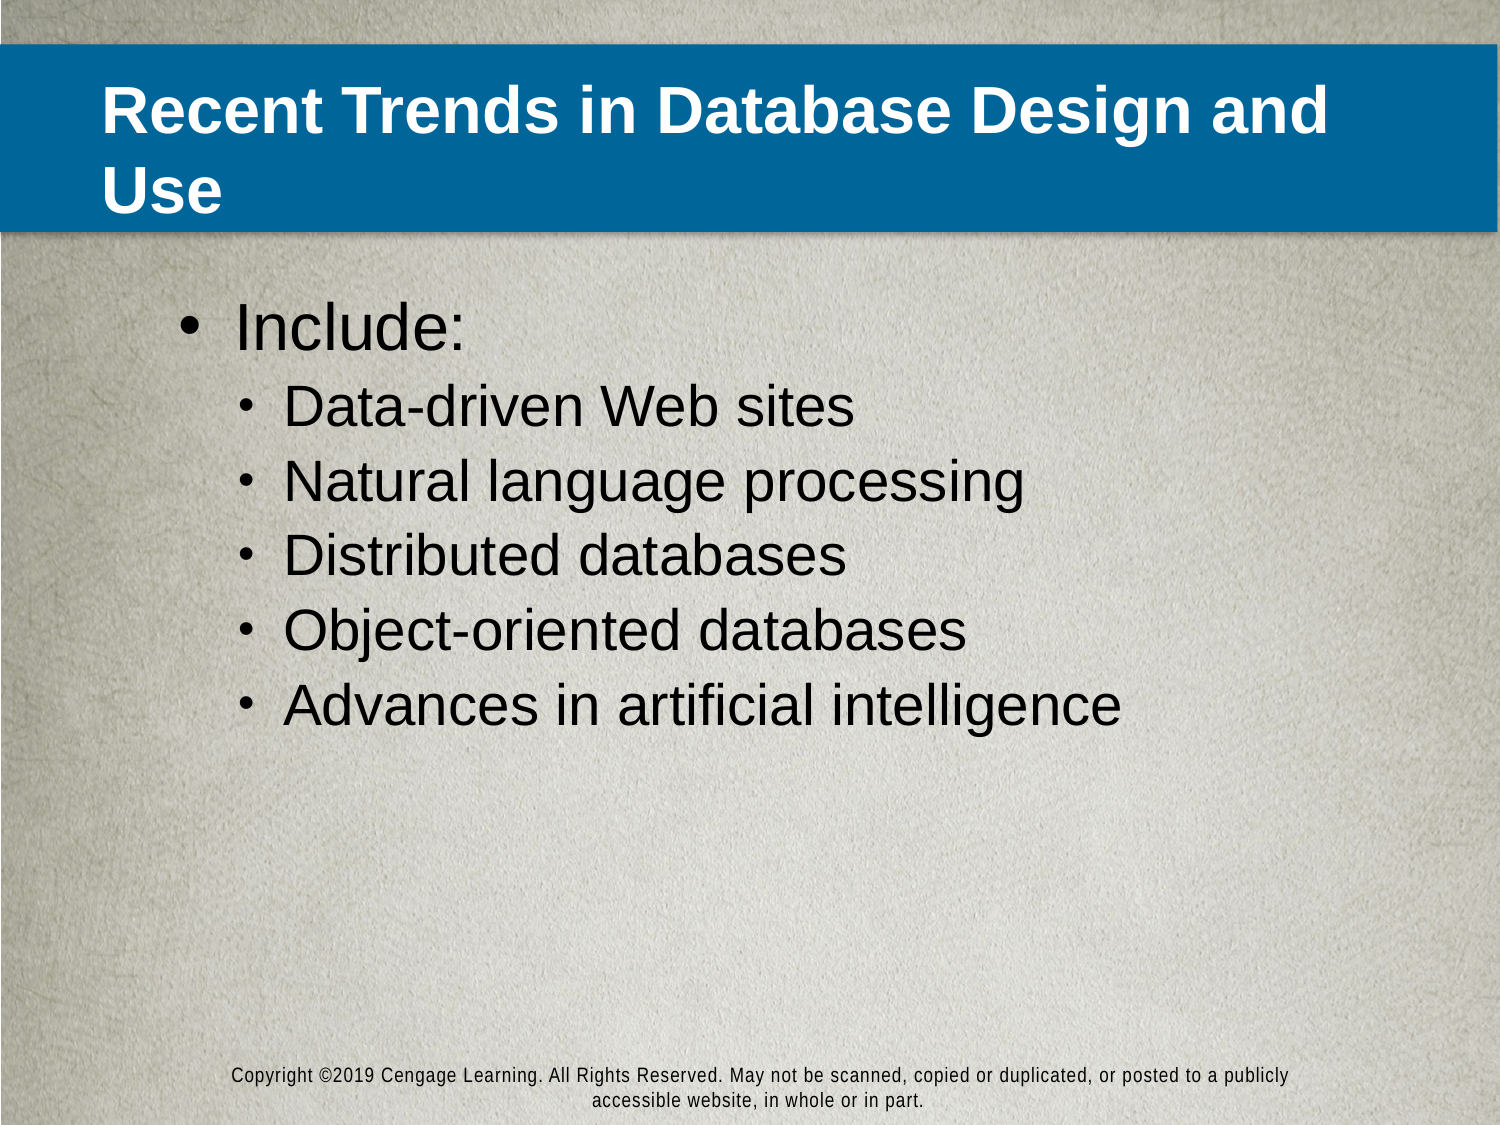

# Recent Trends in Database Design and Use
Include:
Data-driven Web sites
Natural language processing
Distributed databases
Object-oriented databases
Advances in artificial intelligence